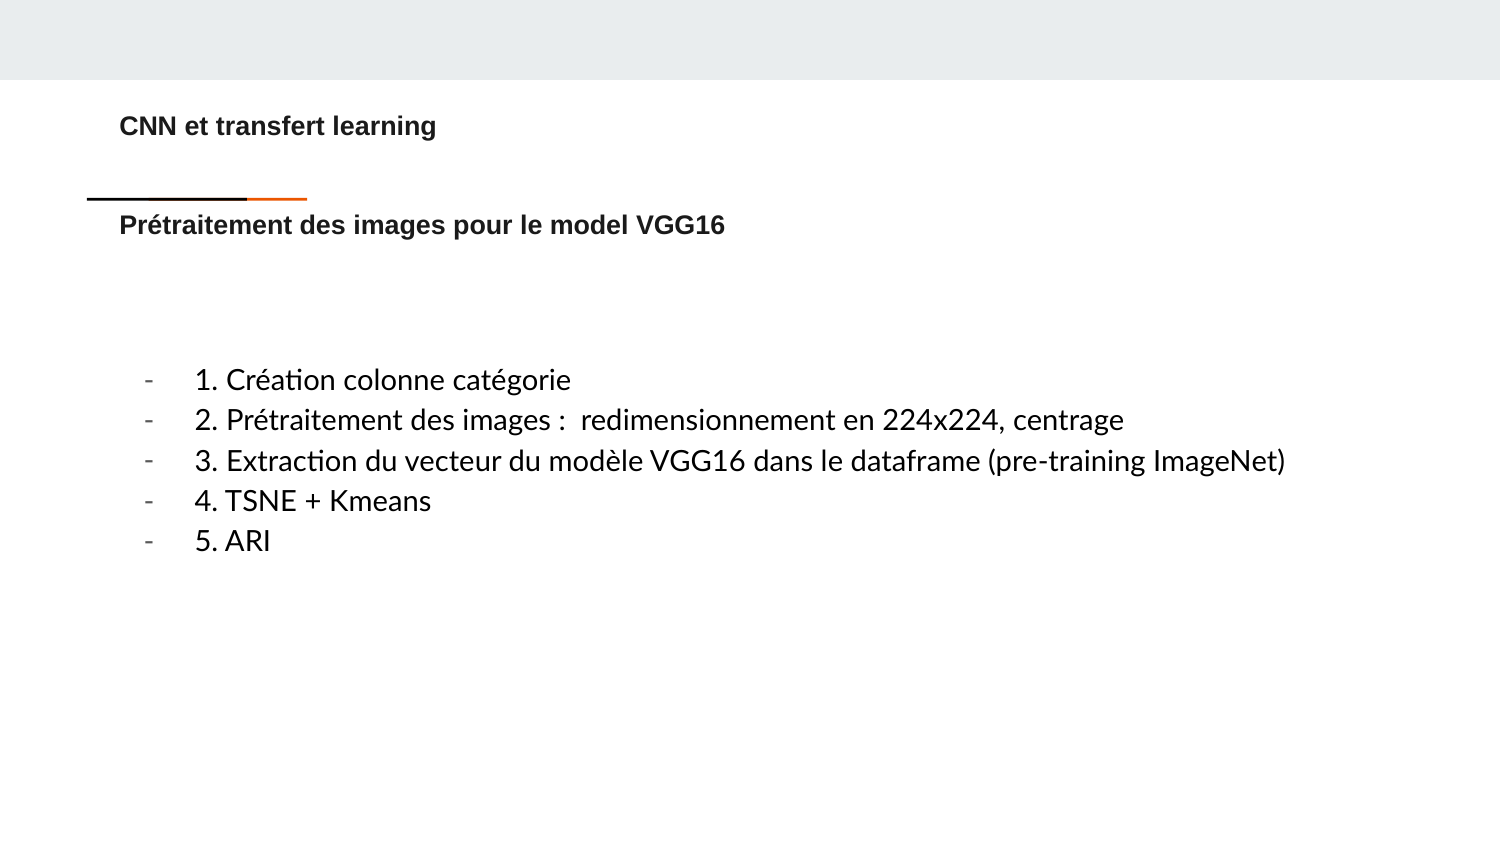

# CNN et transfert learning

Prétraitement des images pour le model VGG16
1. Création colonne catégorie
2. Prétraitement des images :  redimensionnement en 224x224, centrage
3. Extraction du vecteur du modèle VGG16 dans le dataframe (pre-training ImageNet)
4. TSNE + Kmeans
5. ARI